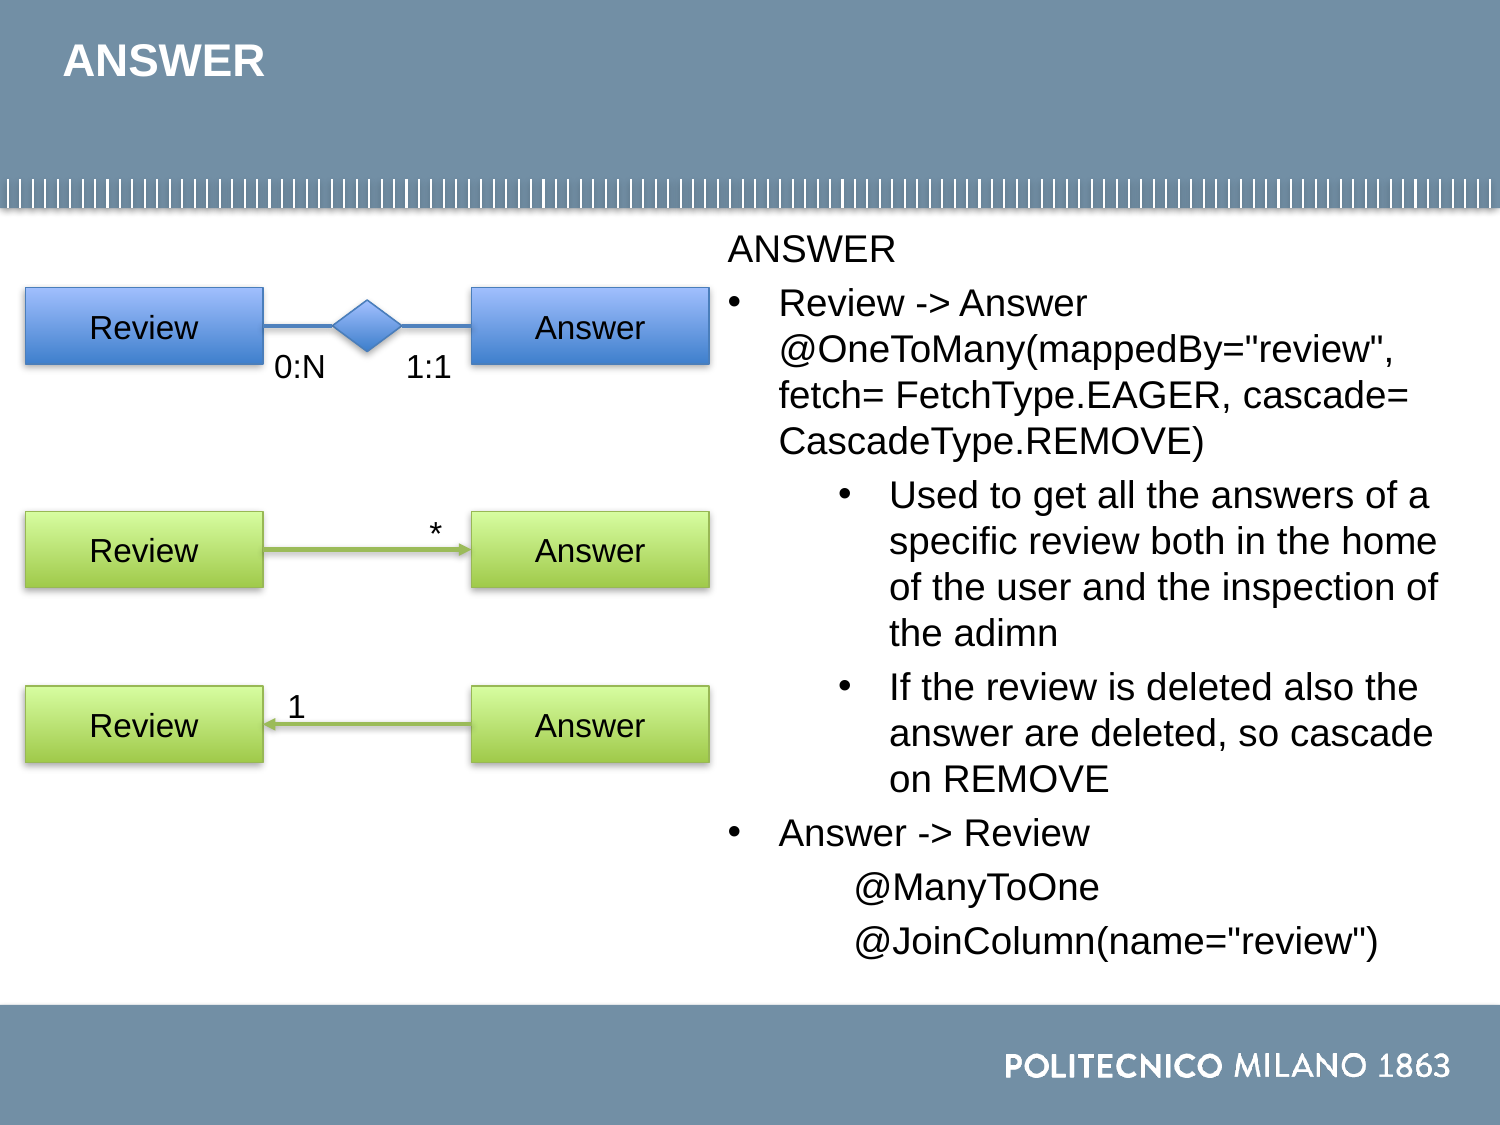

# ANSWER
ANSWER
Review -> Answer 	@OneToMany(mappedBy="review", fetch= FetchType.EAGER, cascade= CascadeType.REMOVE)
Used to get all the answers of a specific review both in the home of the user and the inspection of the adimn
If the review is deleted also the answer are deleted, so cascade on REMOVE
Answer -> Review
	@ManyToOne
	@JoinColumn(name="review")

Review
Answer

0:N
1:1
*
Review
Answer
1
Review
Answer